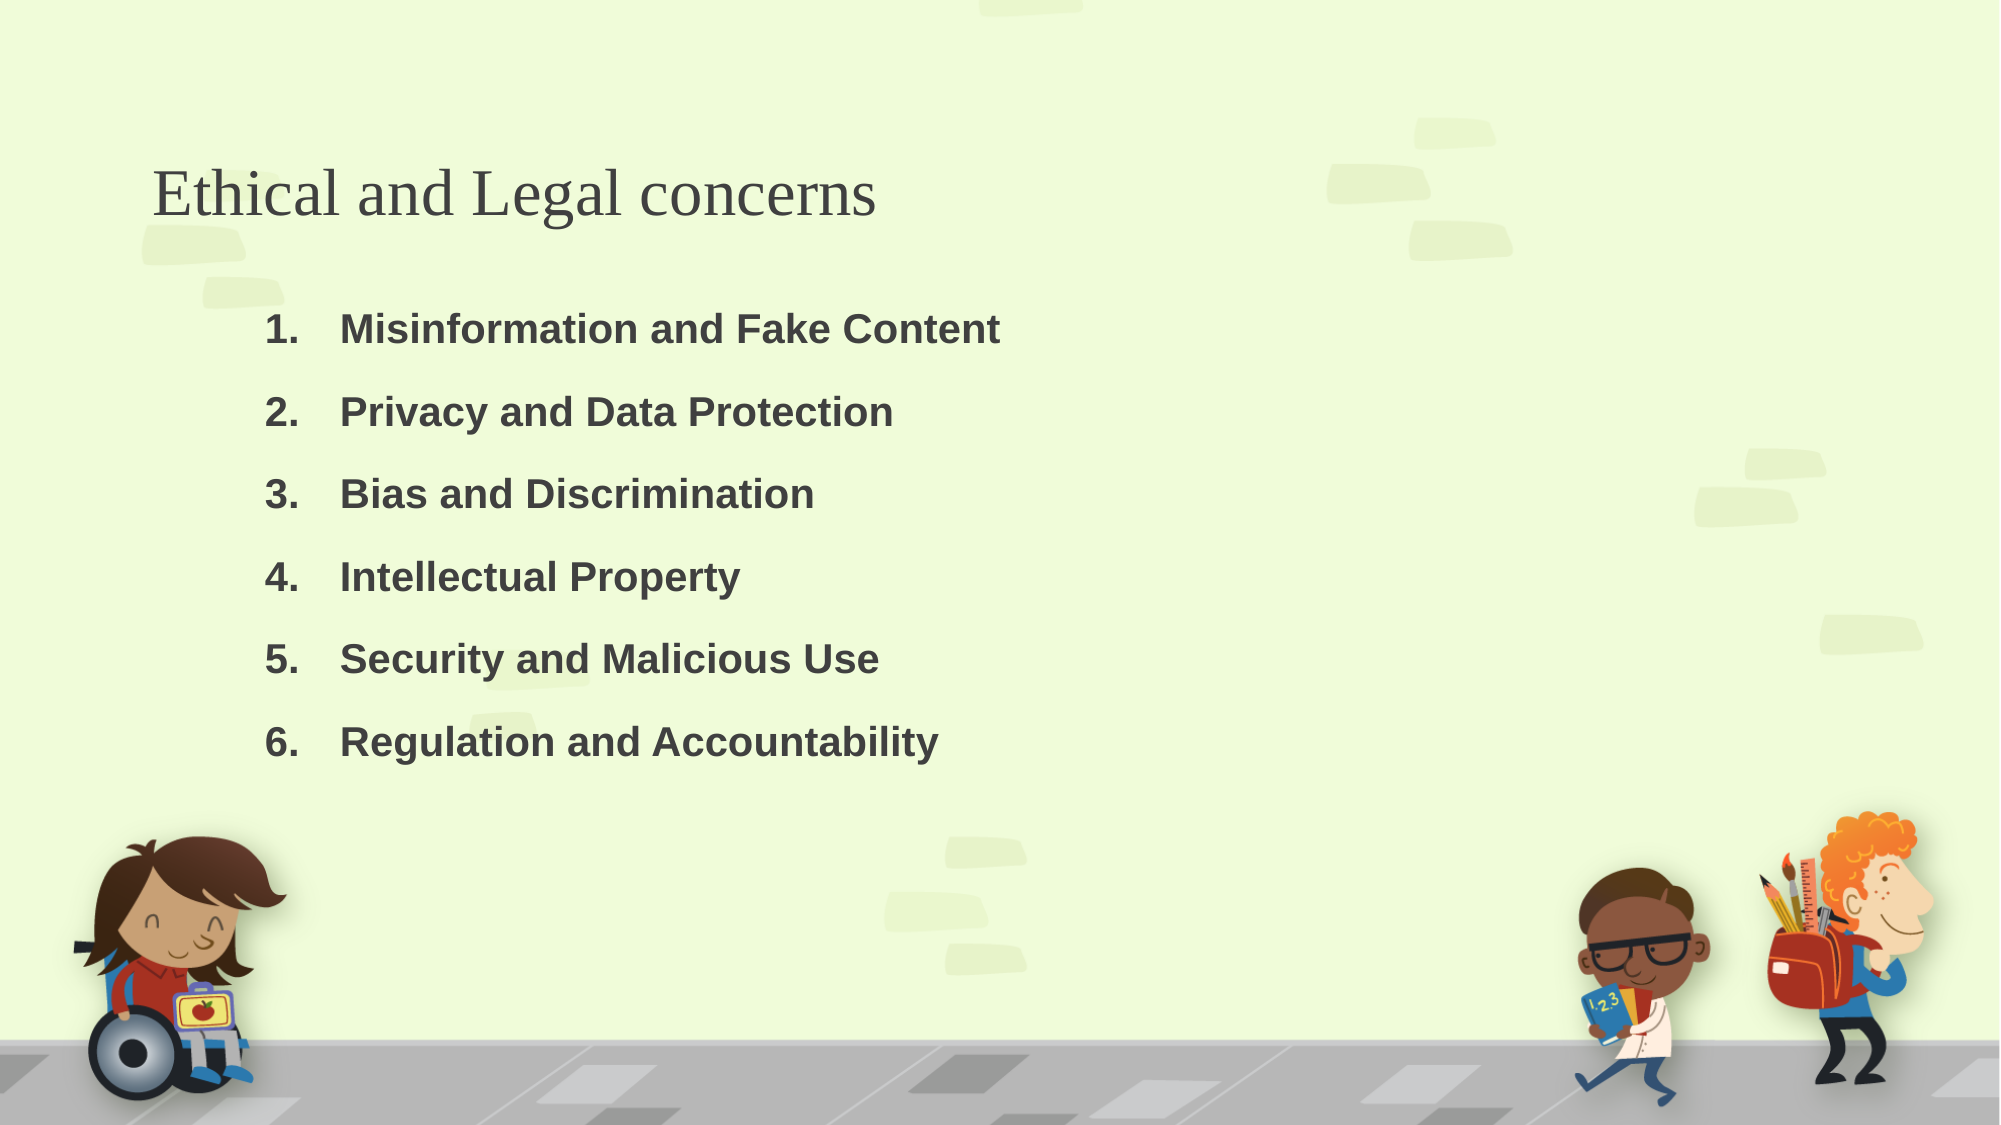

# Ethical and Legal concerns
Misinformation and Fake Content
Privacy and Data Protection
Bias and Discrimination
Intellectual Property
Security and Malicious Use
Regulation and Accountability